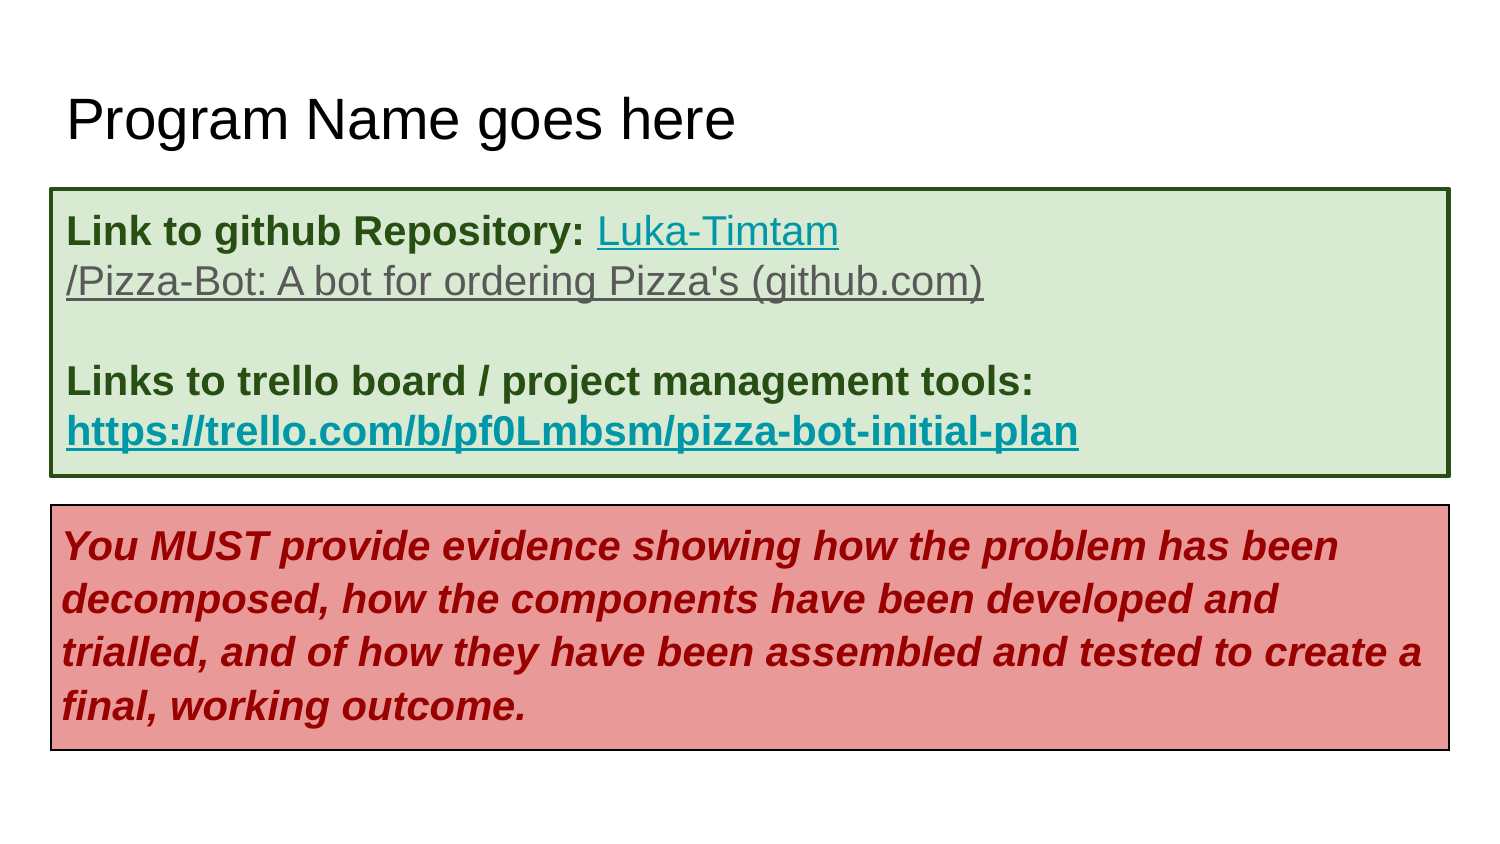

# Program Name goes here
Link to github Repository: Luka-Timtam/Pizza-Bot: A bot for ordering Pizza's (github.com)

Links to trello board / project management tools: https://trello.com/b/pf0Lmbsm/pizza-bot-initial-plan
| You MUST provide evidence showing how the problem has been decomposed, how the components have been developed and trialled, and of how they have been assembled and tested to create a final, working outcome. |
| --- |